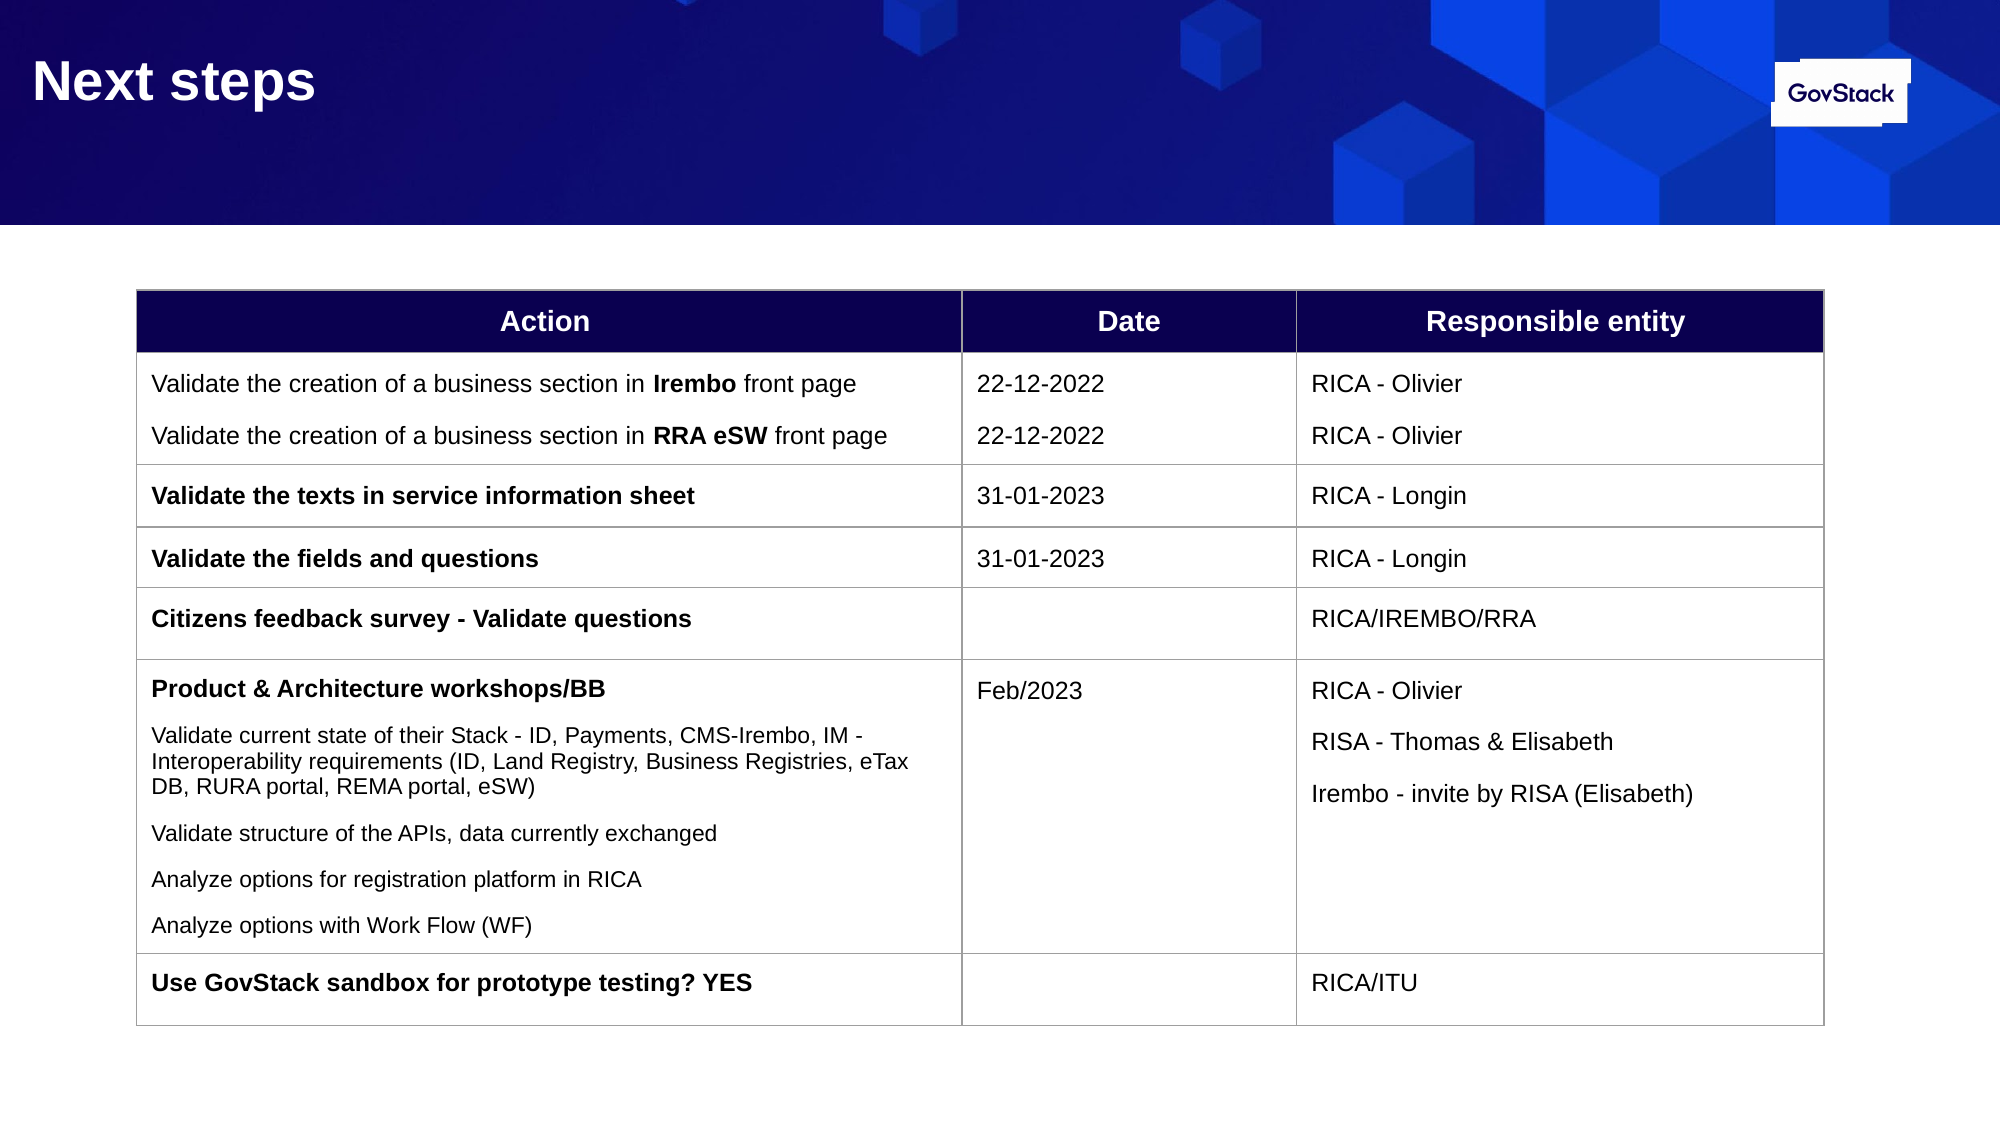

# Next steps
| Action | Date | Responsible entity |
| --- | --- | --- |
| Validate the creation of a business section in Irembo front page Validate the creation of a business section in RRA eSW front page | 22-12-2022 22-12-2022 | RICA - Olivier RICA - Olivier |
| Validate the texts in service information sheet | 31-01-2023 | RICA - Longin |
| Validate the fields and questions | 31-01-2023 | RICA - Longin |
| Citizens feedback survey - Validate questions |  | RICA/IREMBO/RRA |
| Product & Architecture workshops/BB Validate current state of their Stack - ID, Payments, CMS-Irembo, IM - Interoperability requirements (ID, Land Registry, Business Registries, eTax DB, RURA portal, REMA portal, eSW) Validate structure of the APIs, data currently exchanged Analyze options for registration platform in RICA Analyze options with Work Flow (WF) | Feb/2023 | RICA - Olivier RISA - Thomas & Elisabeth Irembo - invite by RISA (Elisabeth) |
| Use GovStack sandbox for prototype testing? YES |  | RICA/ITU |